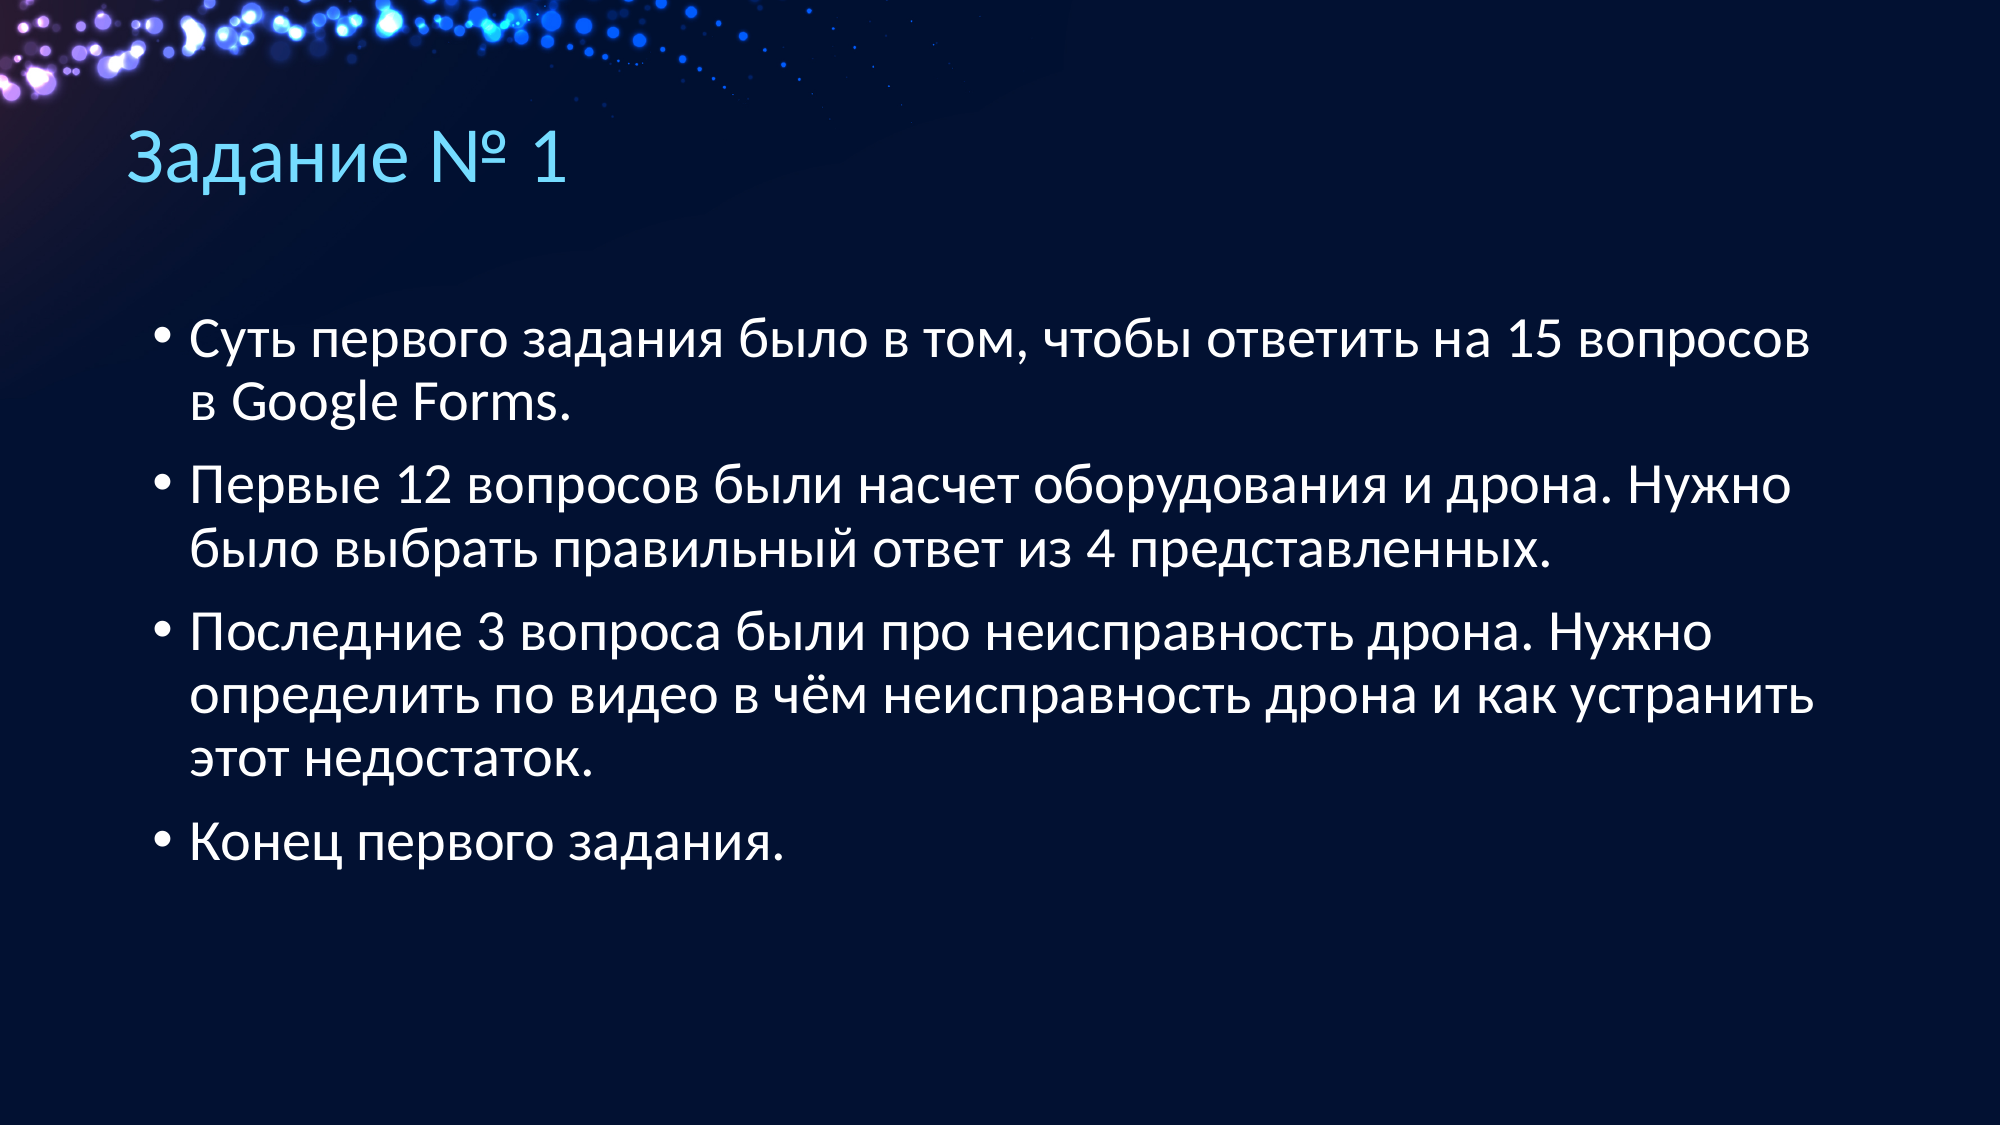

# Задание № 1
Суть первого задания было в том, чтобы ответить на 15 вопросов в Google Forms.
Первые 12 вопросов были насчет оборудования и дрона. Нужно было выбрать правильный ответ из 4 представленных.
Последние 3 вопроса были про неисправность дрона. Нужно  определить по видео в чём неисправность дрона и как устранить этот недостаток.
Конец первого задания.